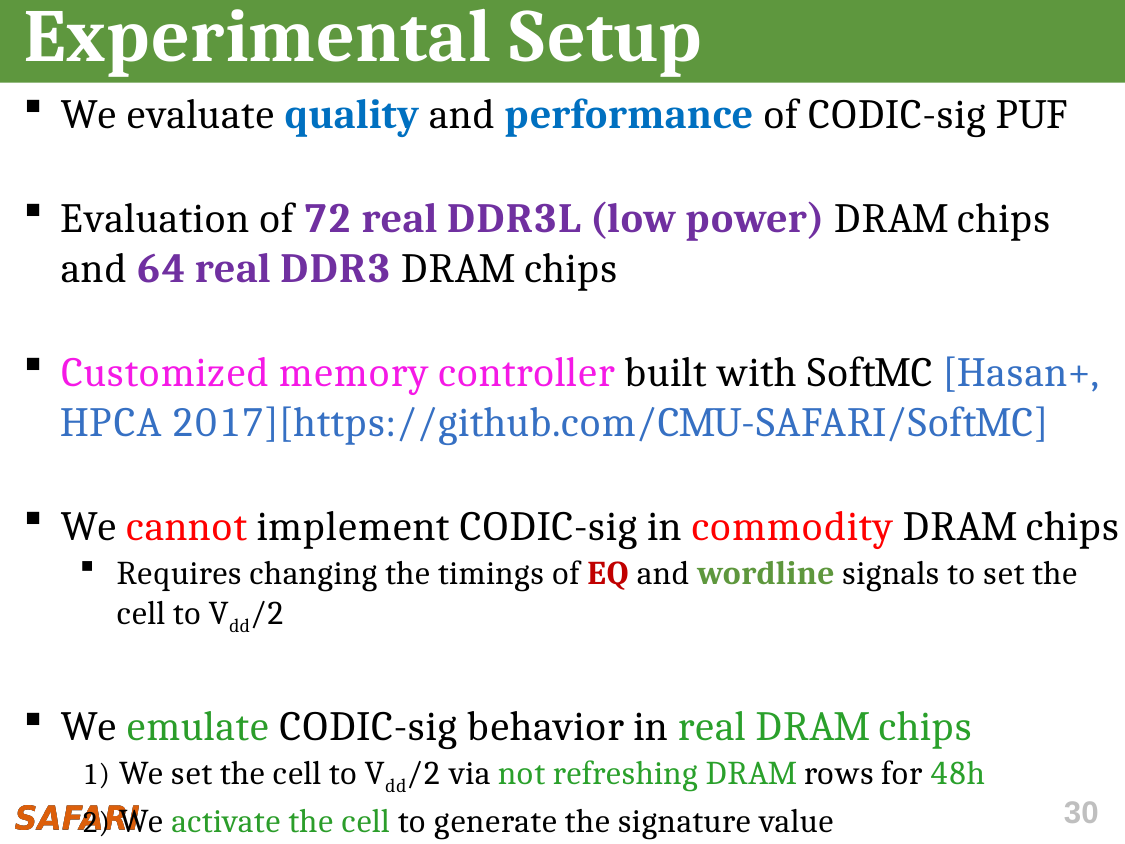

# Experimental Setup
We evaluate quality and performance of CODIC-sig PUF

Evaluation of 72 real DDR3L (low power) DRAM chips and 64 real DDR3 DRAM chips

Customized memory controller built with SoftMC [Hasan+, HPCA 2017][https://github.com/CMU-SAFARI/SoftMC]

We cannot implement CODIC-sig in commodity DRAM chips
Requires changing the timings of EQ and wordline signals to set the cell to Vdd/2

We emulate CODIC-sig behavior in real DRAM chips
We set the cell to Vdd/2 via not refreshing DRAM rows for 48h
We activate the cell to generate the signature value

30